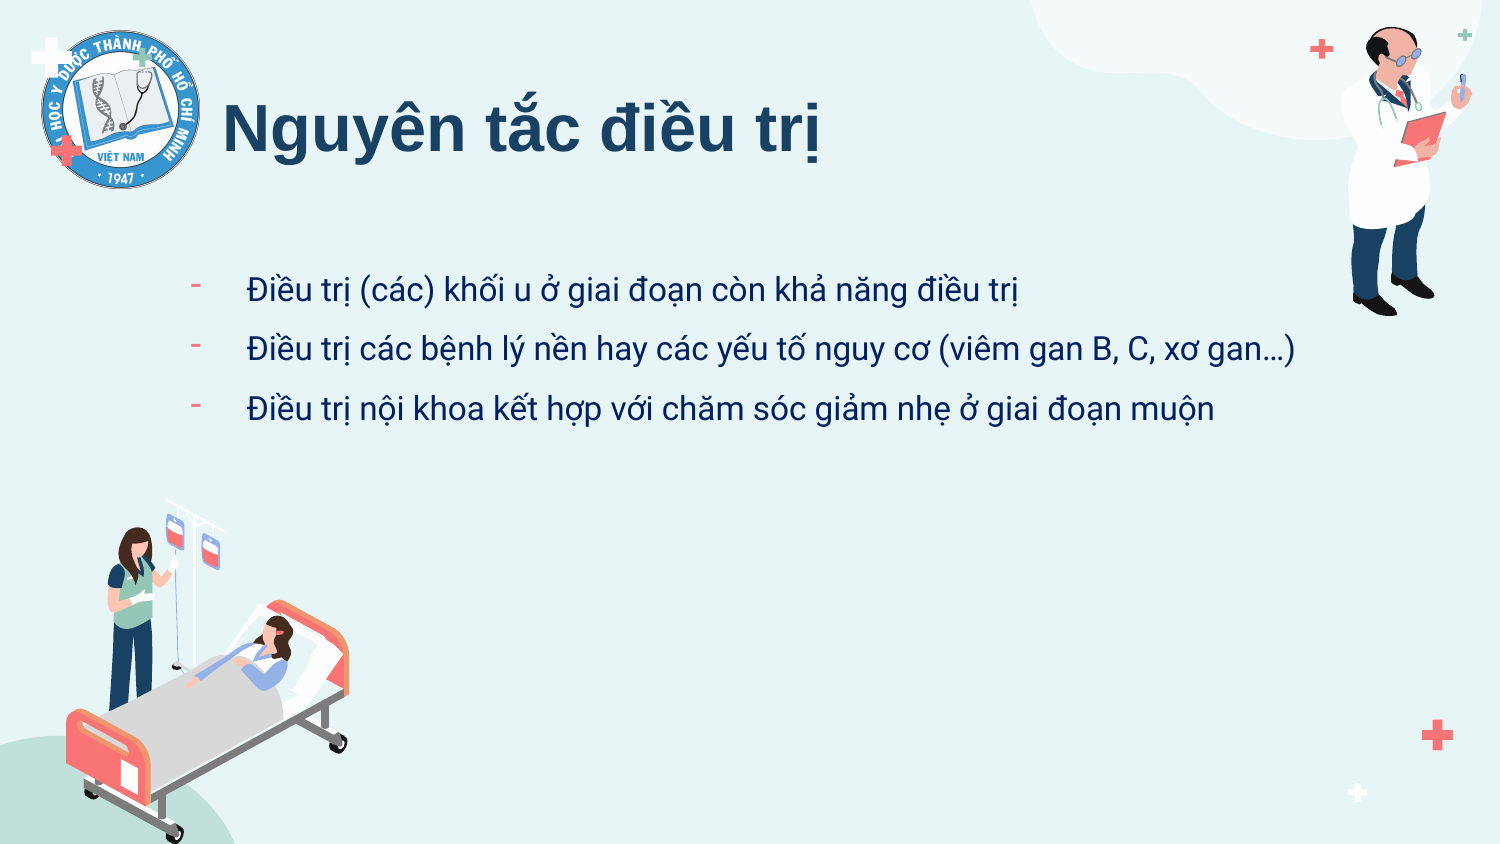

# Nguyên tắc điều trị
Điều trị (các) khối u ở giai đoạn còn khả năng điều trị
Điều trị các bệnh lý nền hay các yếu tố nguy cơ (viêm gan B, C, xơ gan…)
Điều trị nội khoa kết hợp với chăm sóc giảm nhẹ ở giai đoạn muộn